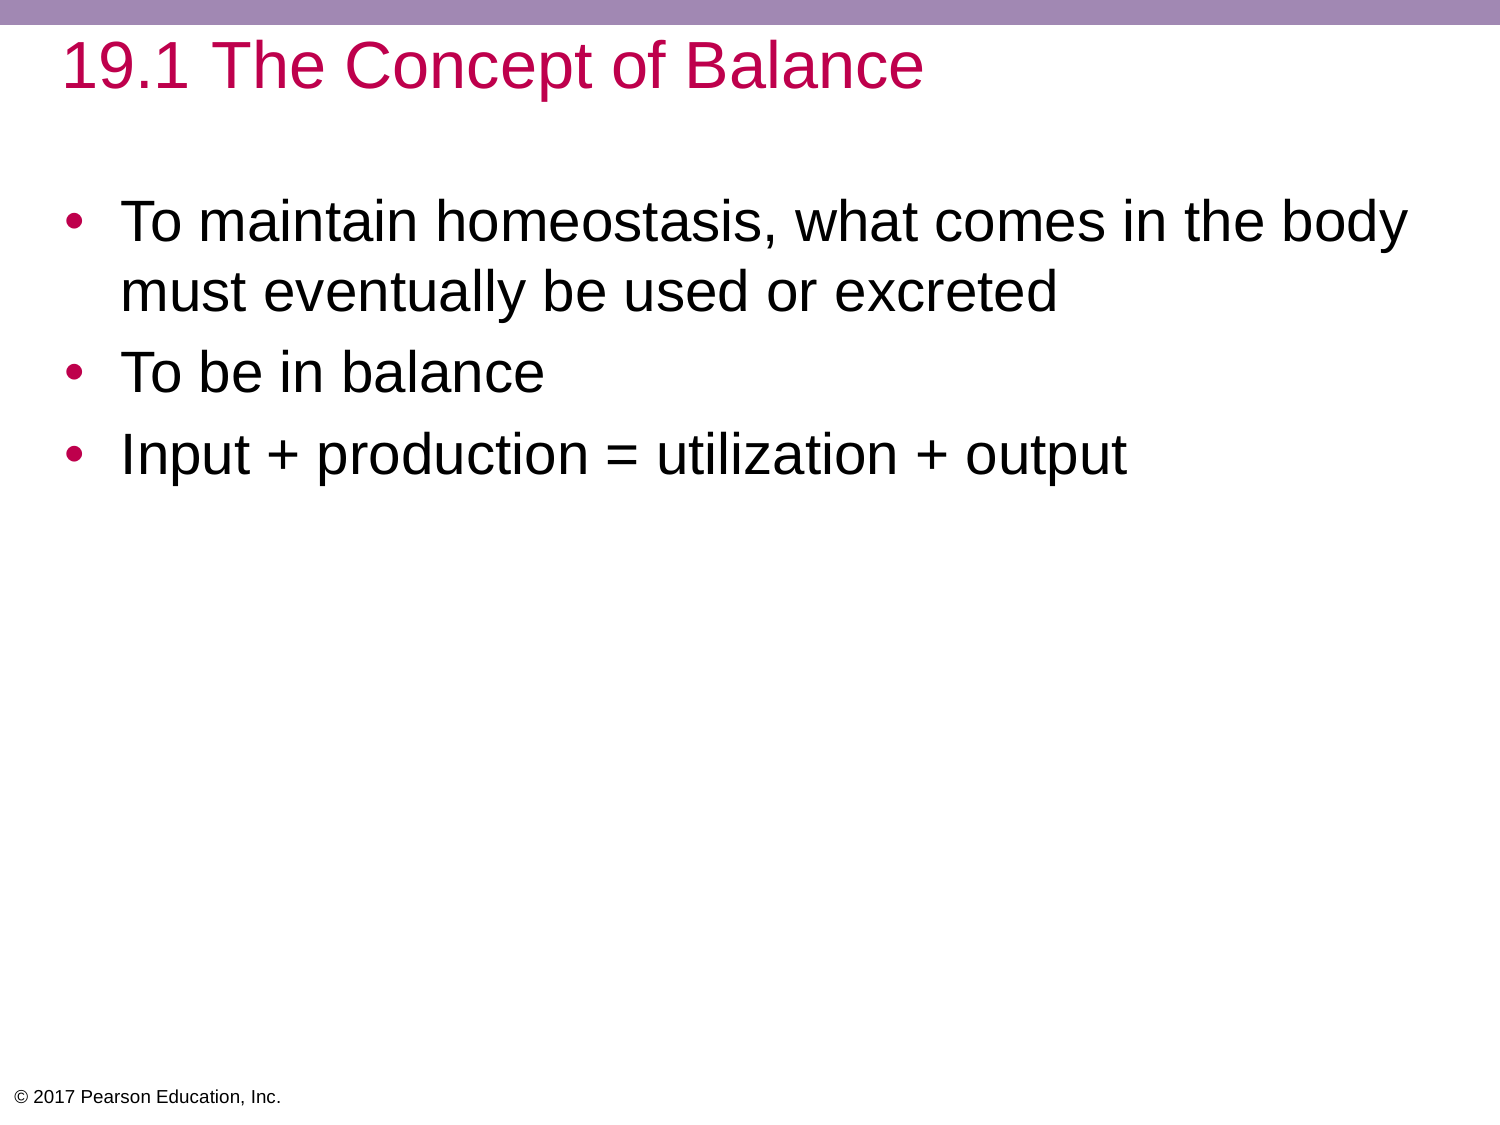

# 19.1	The Concept of Balance
To maintain homeostasis, what comes in the body must eventually be used or excreted
To be in balance
Input + production = utilization + output